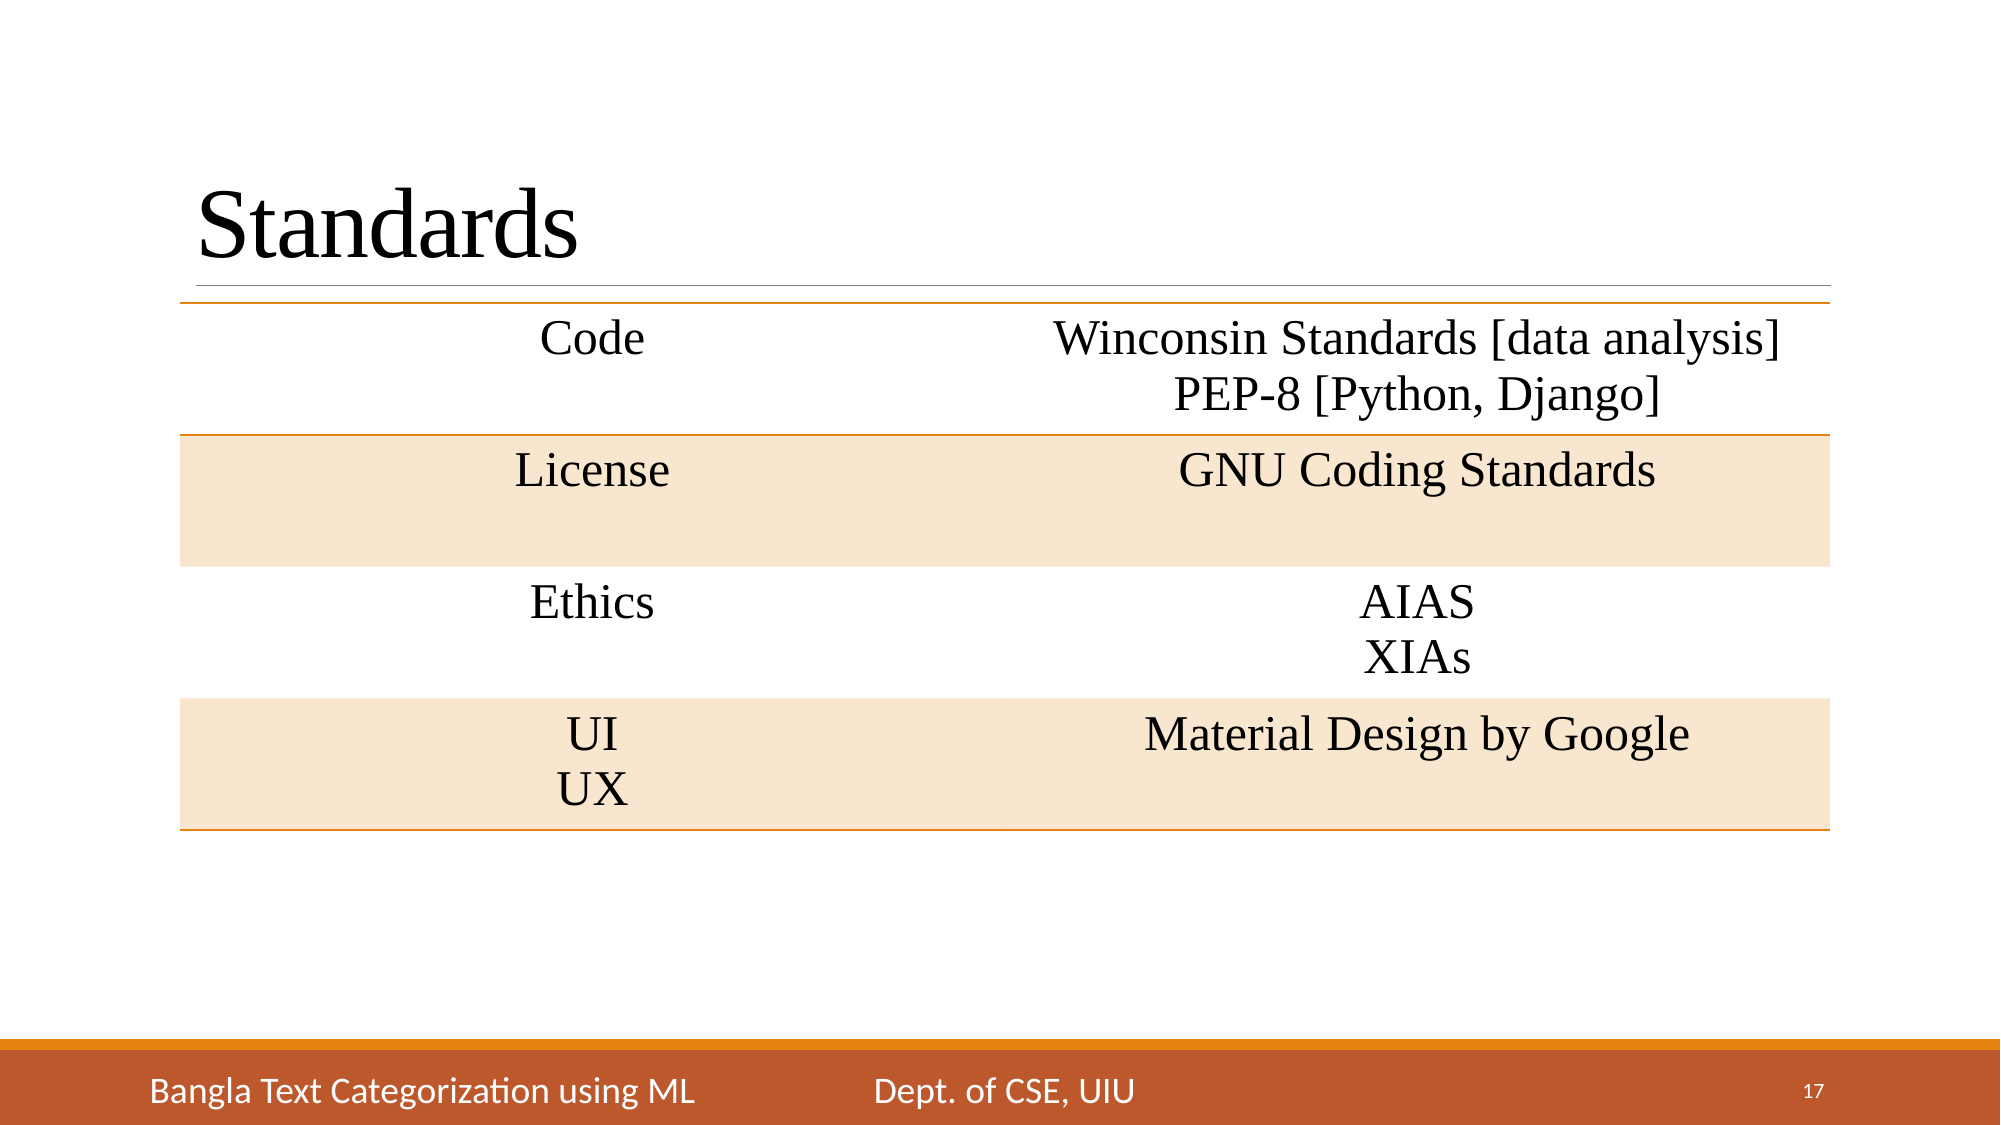

# Standards
| Code | Winconsin Standards [data analysis] PEP-8 [Python, Django] |
| --- | --- |
| License | GNU Coding Standards |
| Ethics | AIAS XIAs |
| UI UX | Material Design by Google |
Bangla Text Categorization using ML
Dept. of CSE, UIU
17